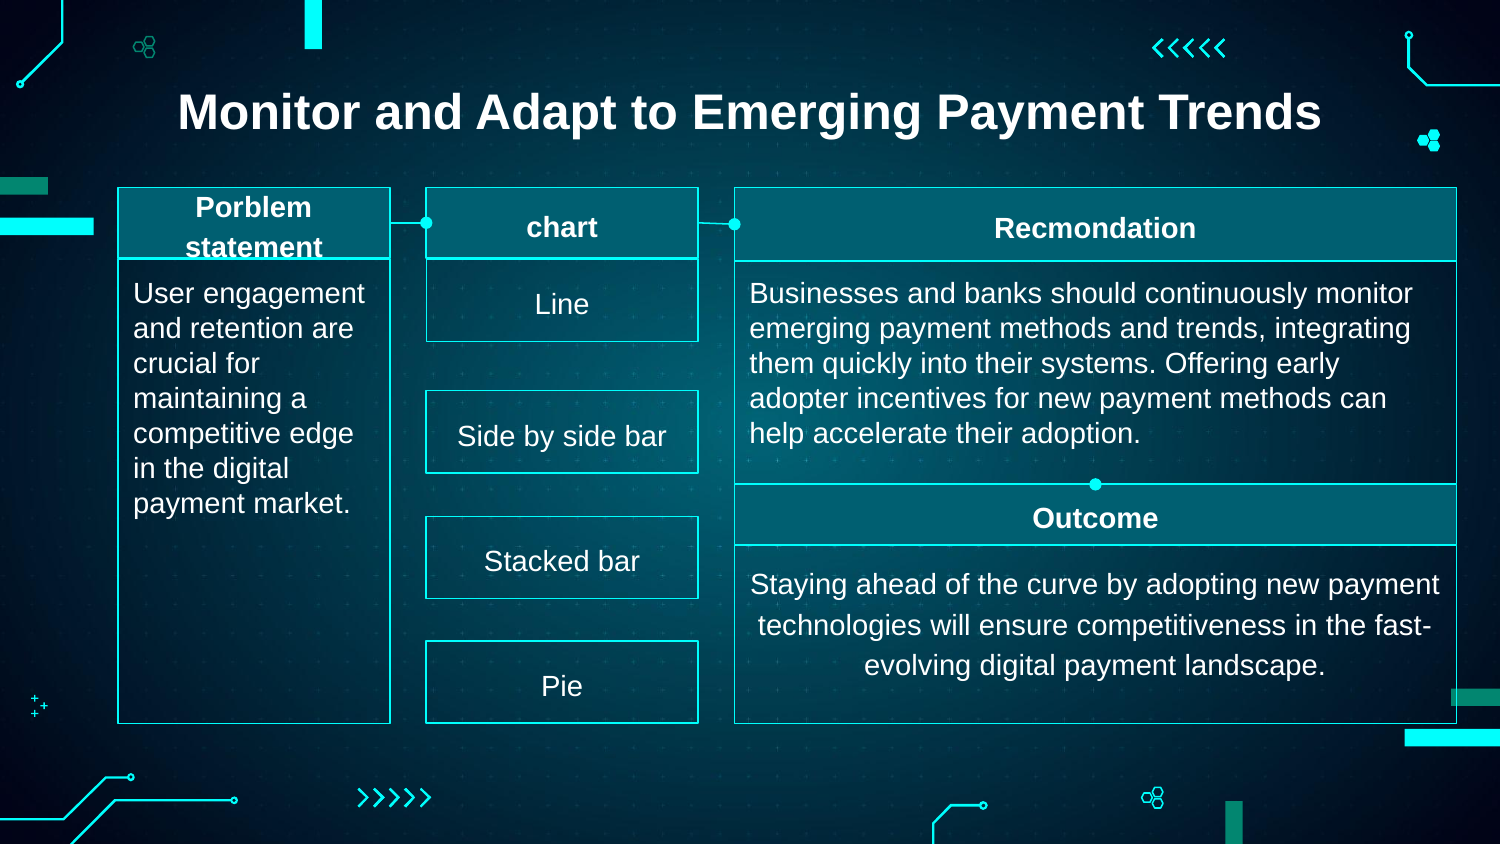

# Monitor and Adapt to Emerging Payment Trends
Porblem statement
chart
Recmondation
User engagement and retention are crucial for maintaining a competitive edge in the digital payment market.
Line
Businesses and banks should continuously monitor emerging payment methods and trends, integrating them quickly into their systems. Offering early adopter incentives for new payment methods can help accelerate their adoption.
Side by side bar
Outcome
Stacked bar
Staying ahead of the curve by adopting new payment technologies will ensure competitiveness in the fast-evolving digital payment landscape.
Pie